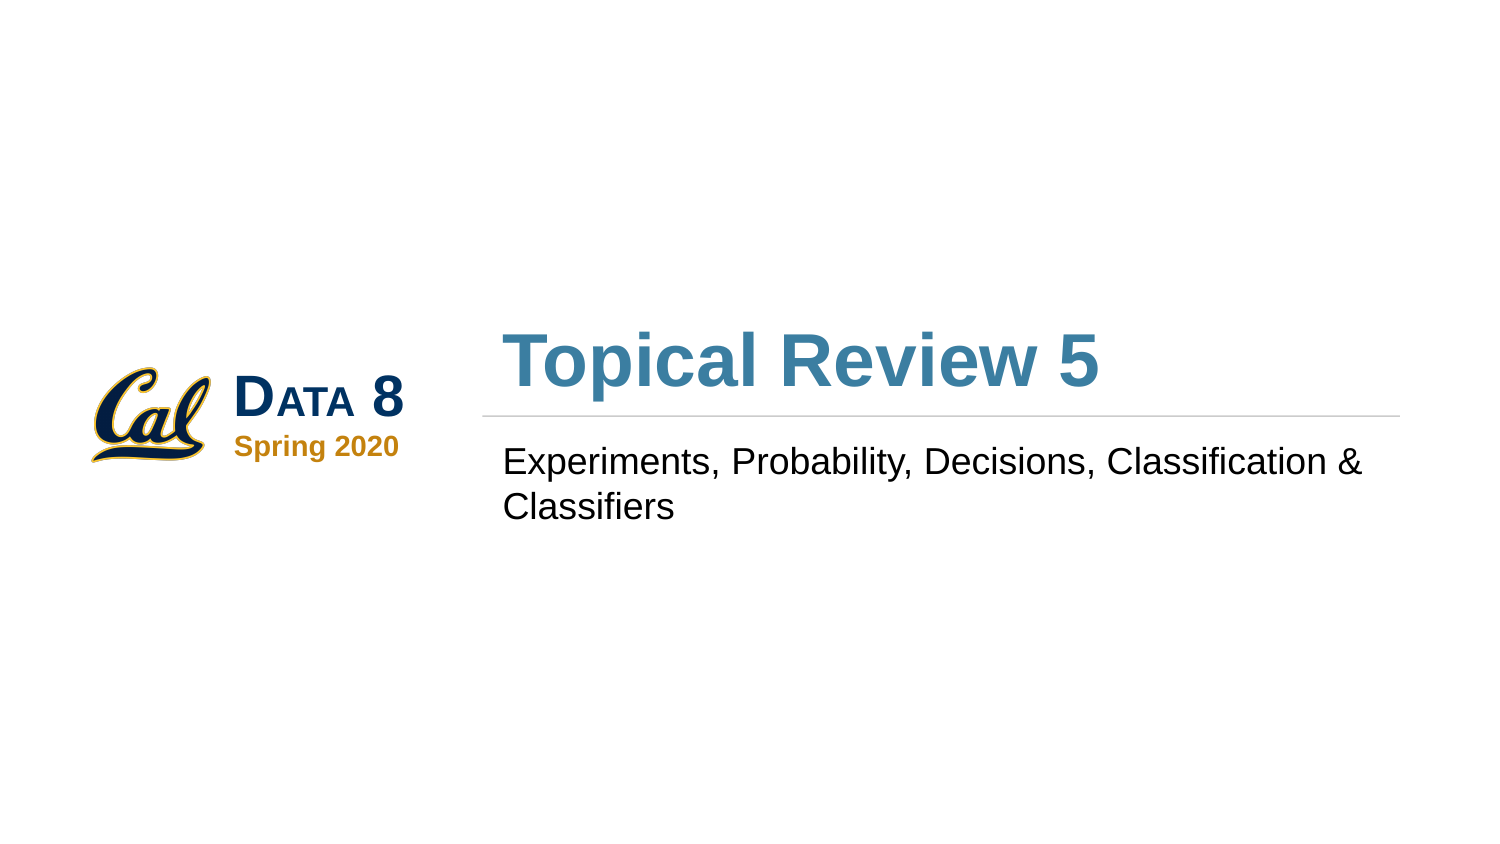

# Topical Review 5
Experiments, Probability, Decisions, Classification & Classifiers